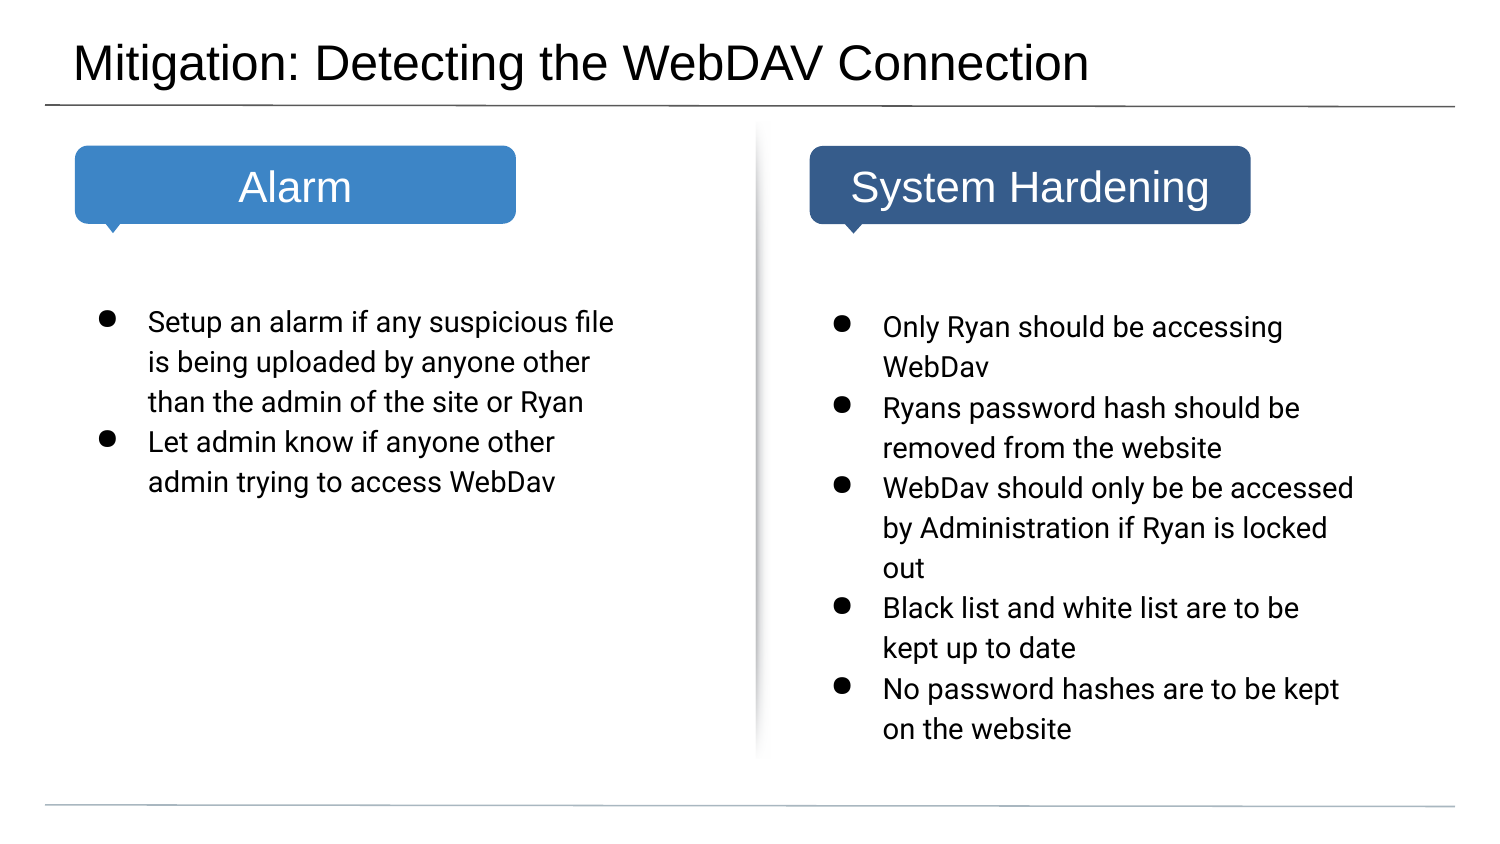

# Mitigation: Detecting the WebDAV Connection

Setup an alarm if any suspicious file is being uploaded by anyone other than the admin of the site or Ryan
Let admin know if anyone other admin trying to access WebDav

Only Ryan should be accessing WebDav
Ryans password hash should be removed from the website
WebDav should only be be accessed by Administration if Ryan is locked out
Black list and white list are to be kept up to date
No password hashes are to be kept on the website